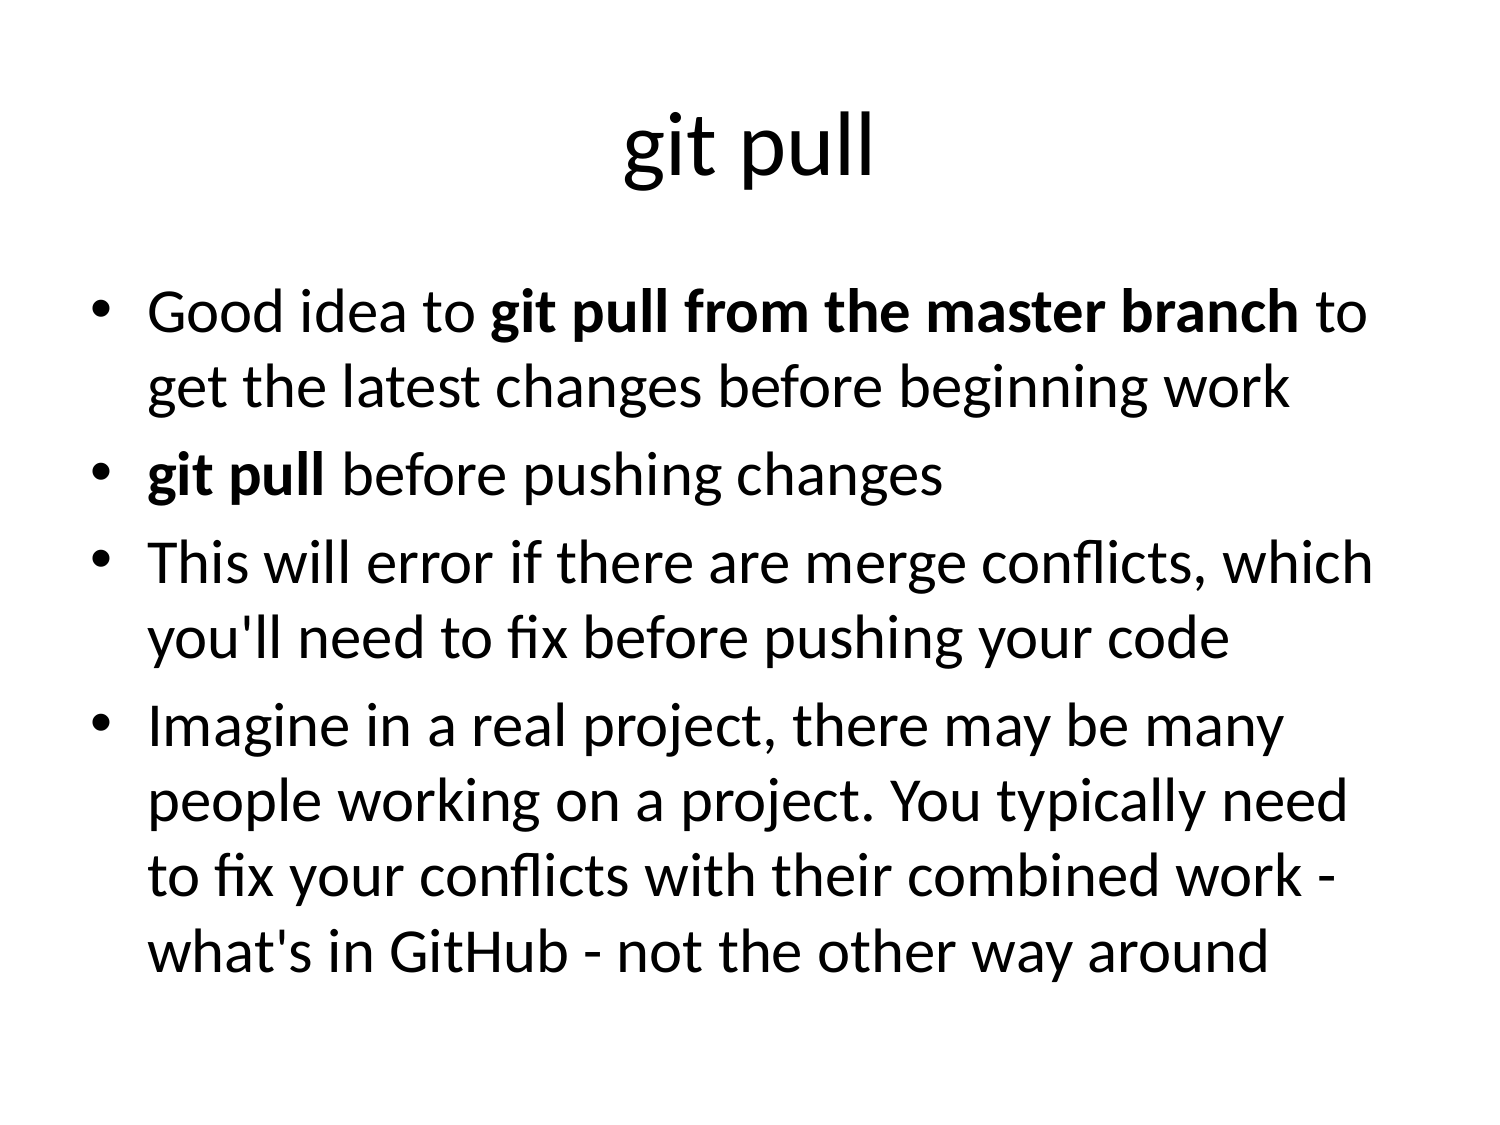

# git pull
Good idea to git pull from the master branch to get the latest changes before beginning work
git pull before pushing changes
This will error if there are merge conflicts, which you'll need to fix before pushing your code
Imagine in a real project, there may be many people working on a project. You typically need to fix your conflicts with their combined work - what's in GitHub - not the other way around